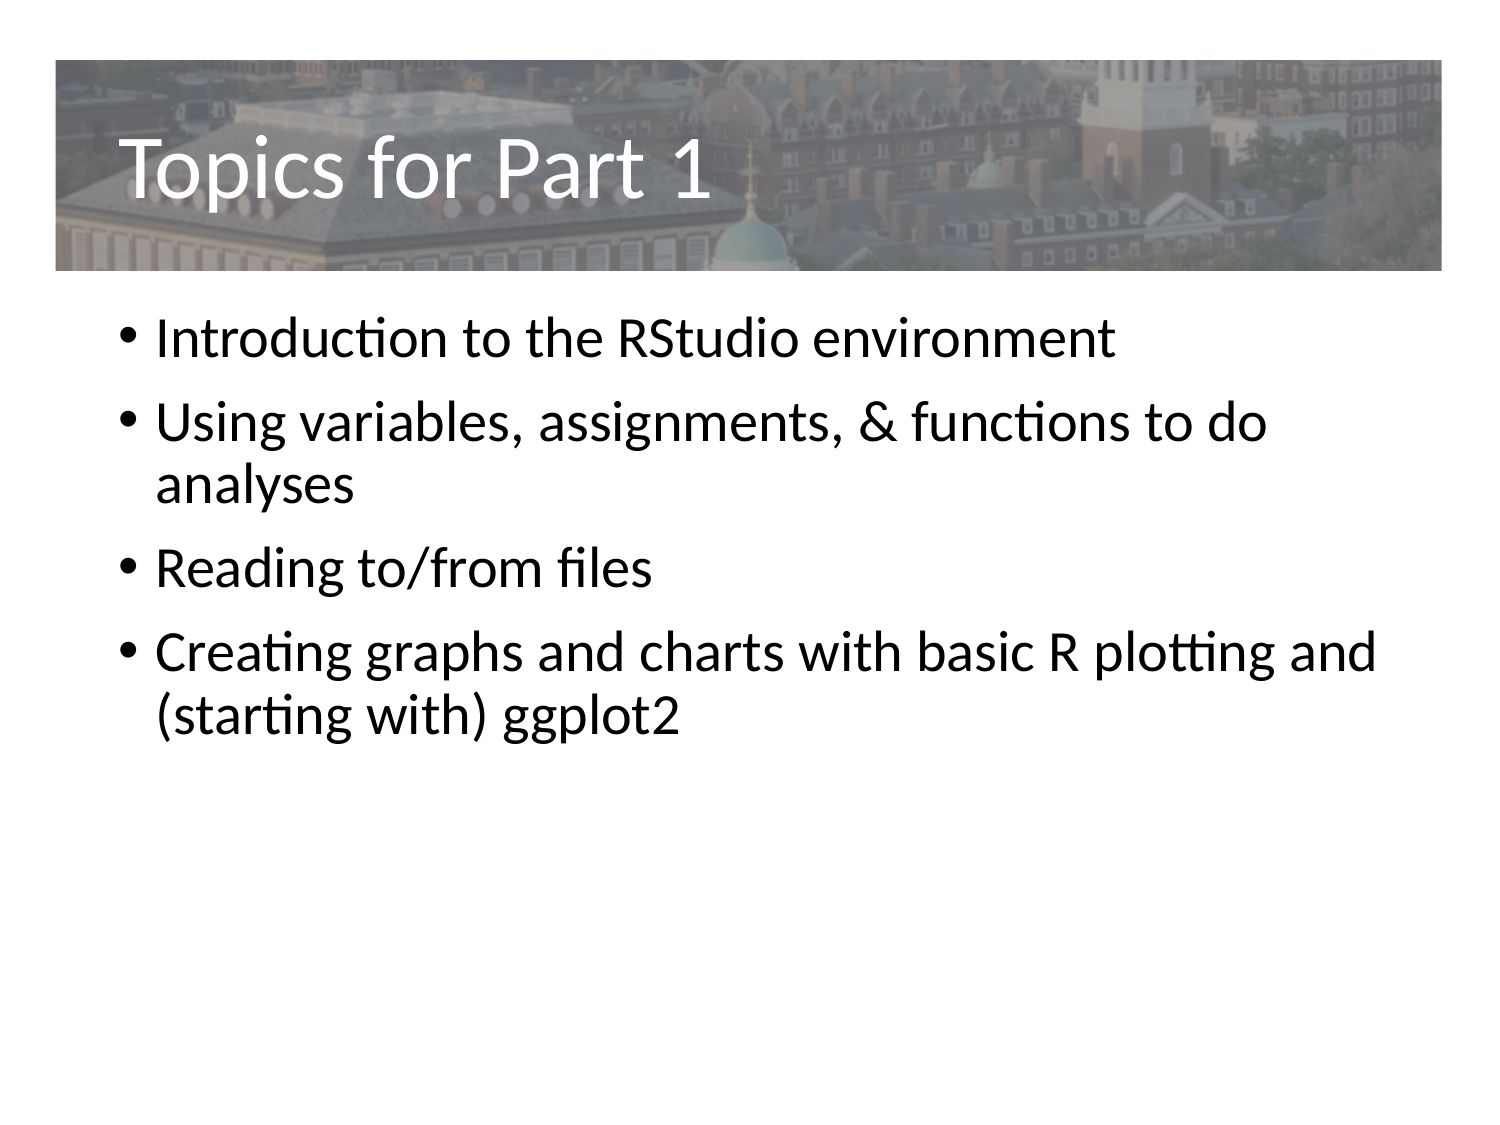

# Topics for Part 1
Introduction to the RStudio environment
Using variables, assignments, & functions to do analyses
Reading to/from files
Creating graphs and charts with basic R plotting and (starting with) ggplot2